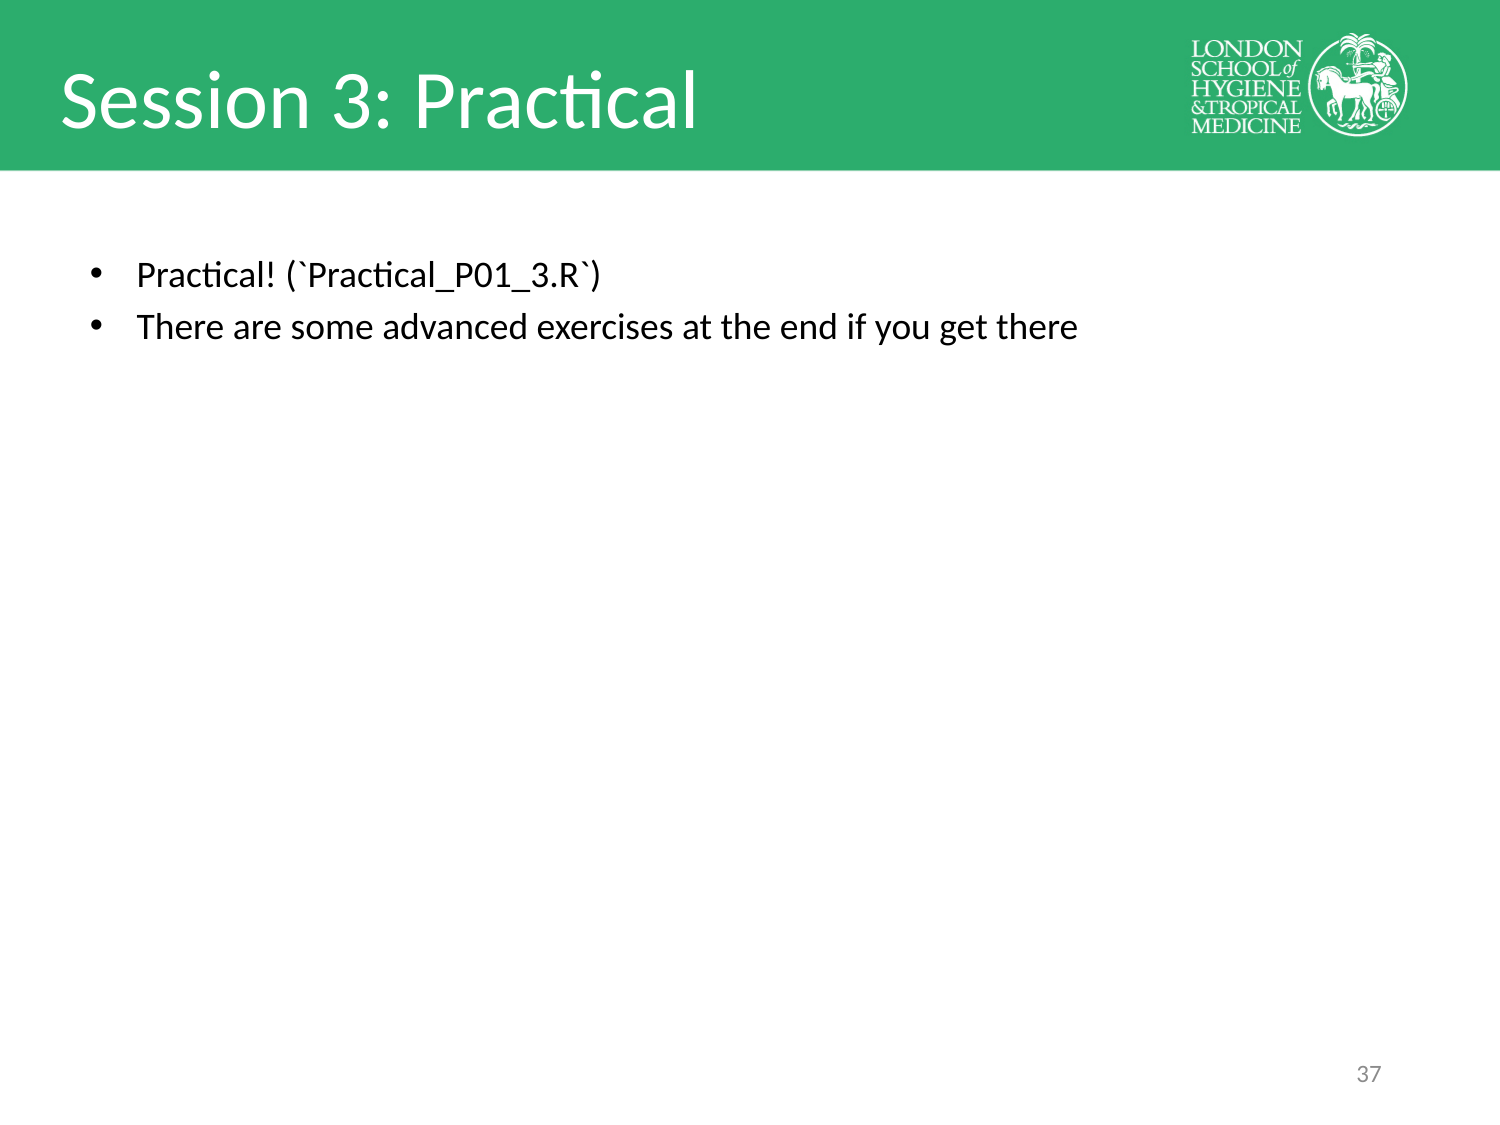

# Session 3: Practical
Practical! (`Practical_P01_3.R`)
There are some advanced exercises at the end if you get there
37